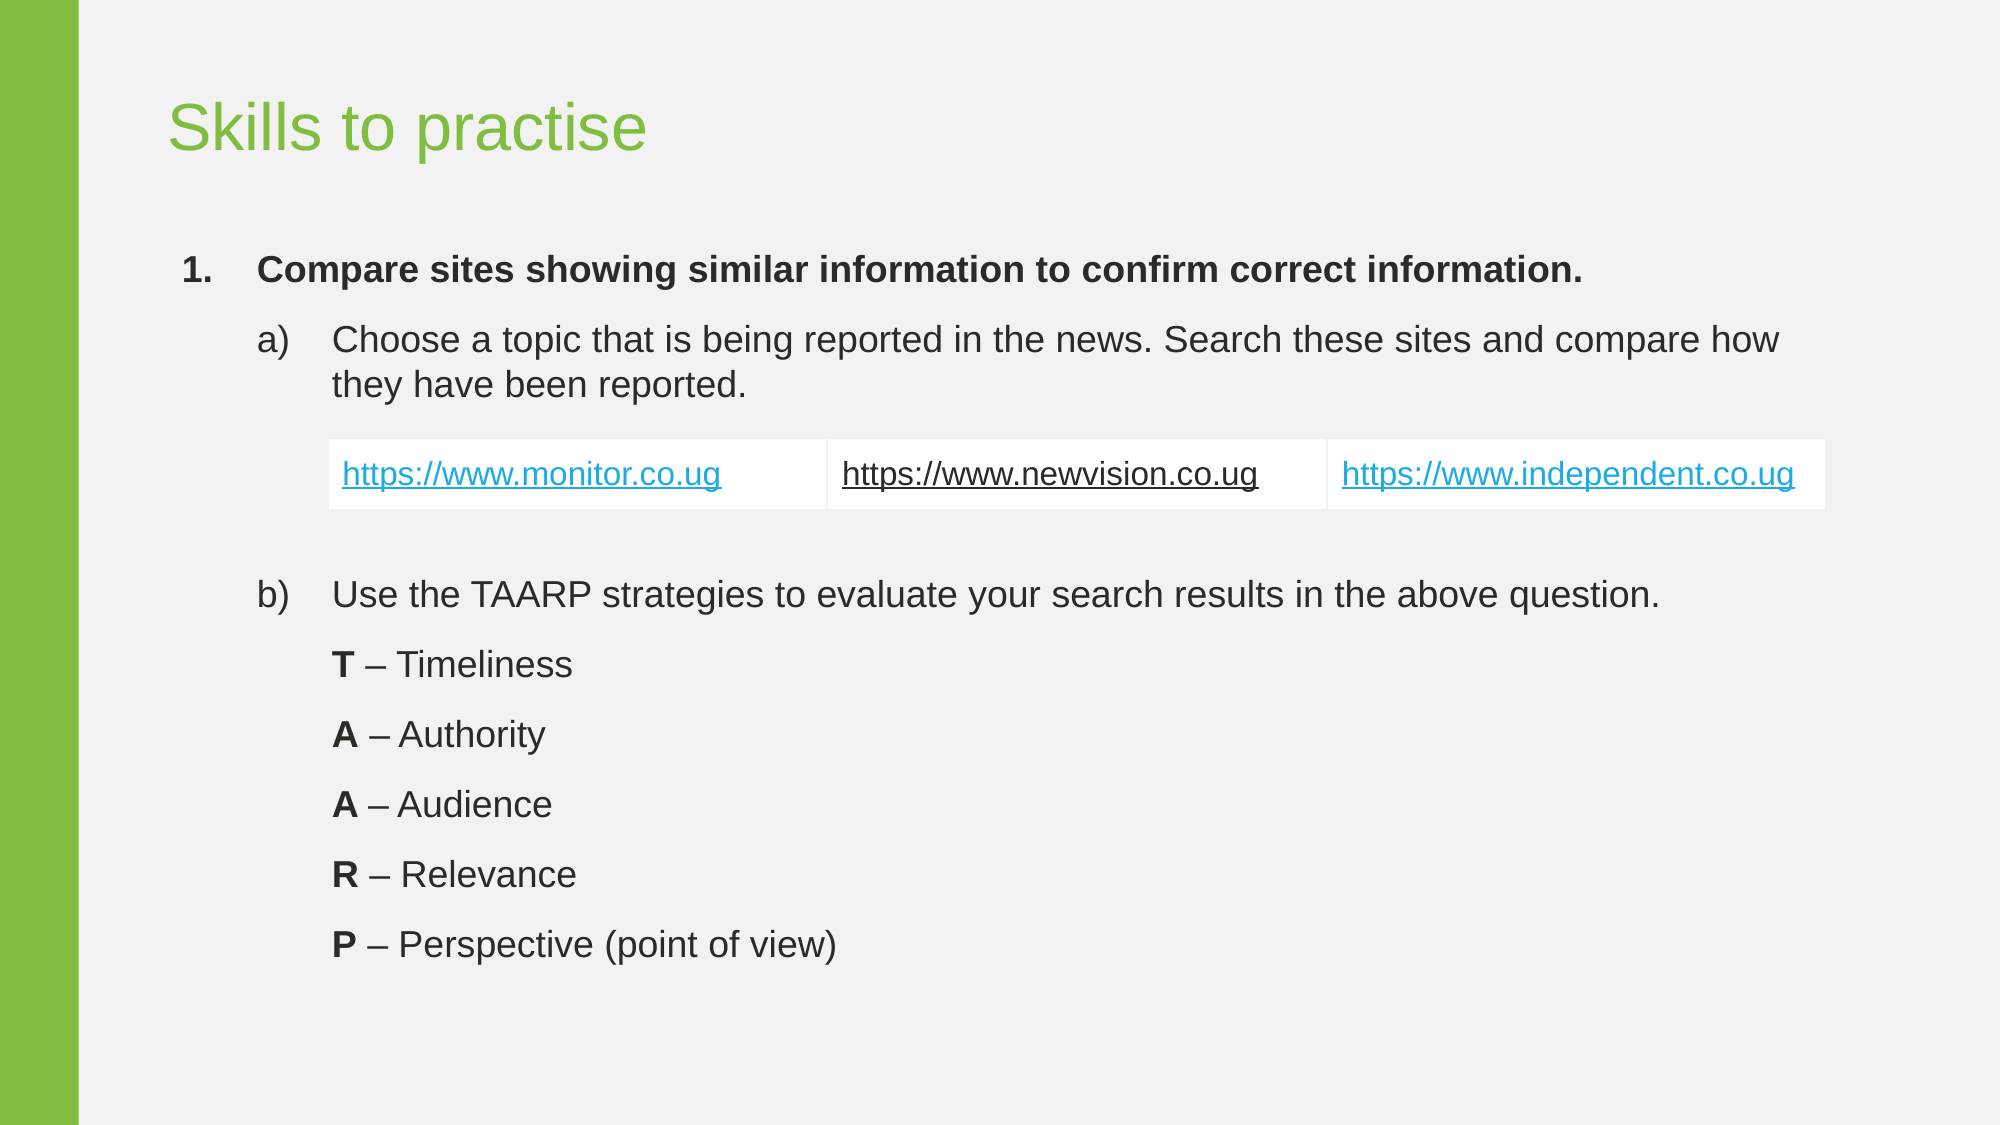

Skills to practise
Compare sites showing similar information to confirm correct information.
Choose a topic that is being reported in the news. Search these sites and compare how they have been reported.

Use the TAARP strategies to evaluate your search results in the above question.
T – Timeliness
A – Authority
A – Audience
R – Relevance
P – Perspective (point of view)
| https://www.monitor.co.ug | https://www.newvision.co.ug | https://www.independent.co.ug |
| --- | --- | --- |